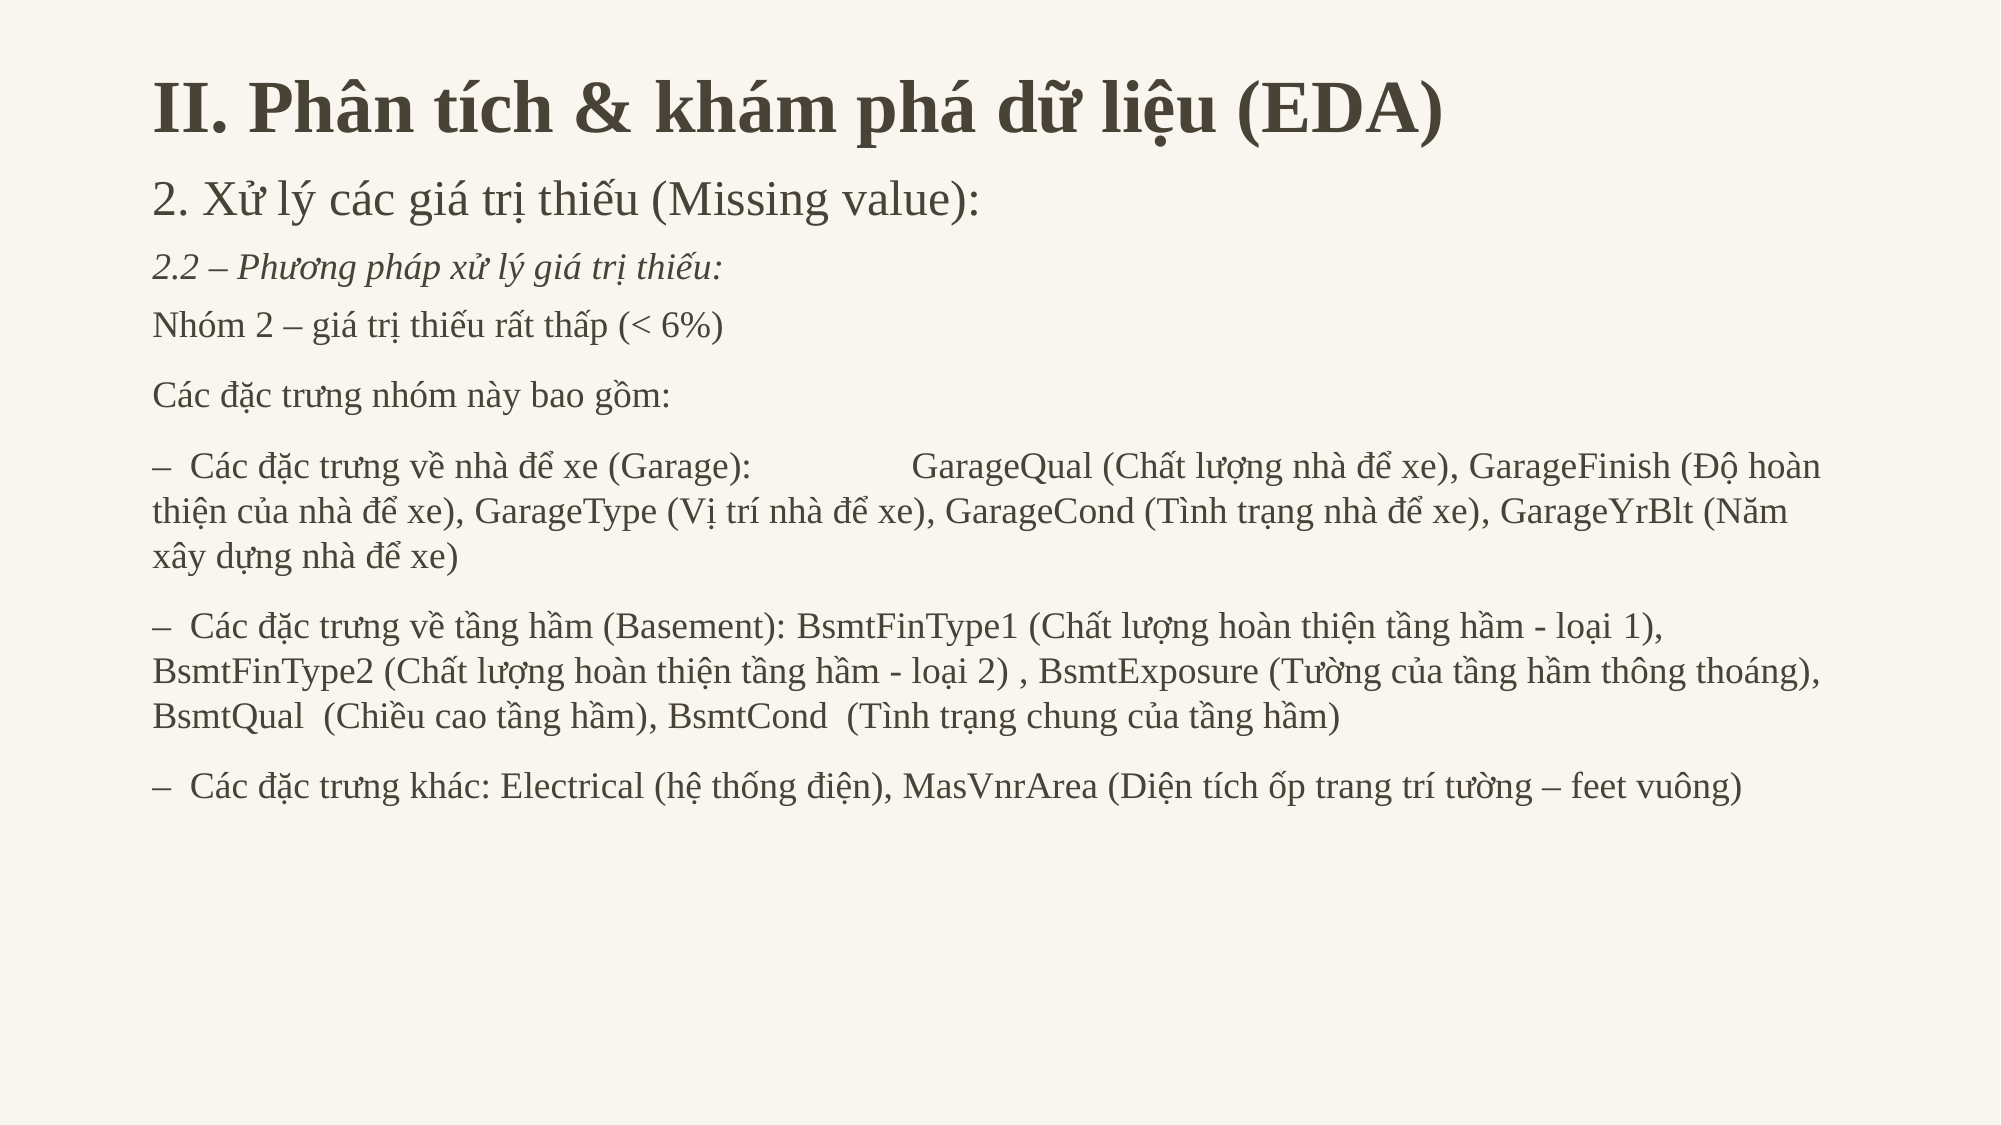

# II. Phân tích & khám phá dữ liệu (EDA)
2. Xử lý các giá trị thiếu (Missing value):
2.2 – Phương pháp xử lý giá trị thiếu:
Nhóm 2 – giá trị thiếu rất thấp (< 6%)
Các đặc trưng nhóm này bao gồm:
–  Các đặc trưng về nhà để xe (Garage):	 GarageQual (Chất lượng nhà để xe), GarageFinish (Độ hoàn thiện của nhà để xe), GarageType (Vị trí nhà để xe), GarageCond (Tình trạng nhà để xe), GarageYrBlt (Năm xây dựng nhà để xe)
–  Các đặc trưng về tầng hầm (Basement): BsmtFinType1 (Chất lượng hoàn thiện tầng hầm - loại 1), BsmtFinType2 (Chất lượng hoàn thiện tầng hầm - loại 2) , BsmtExposure (Tường của tầng hầm thông thoáng), BsmtQual  (Chiều cao tầng hầm), BsmtCond  (Tình trạng chung của tầng hầm)
–  Các đặc trưng khác: Electrical (hệ thống điện), MasVnrArea (Diện tích ốp trang trí tường – feet vuông)